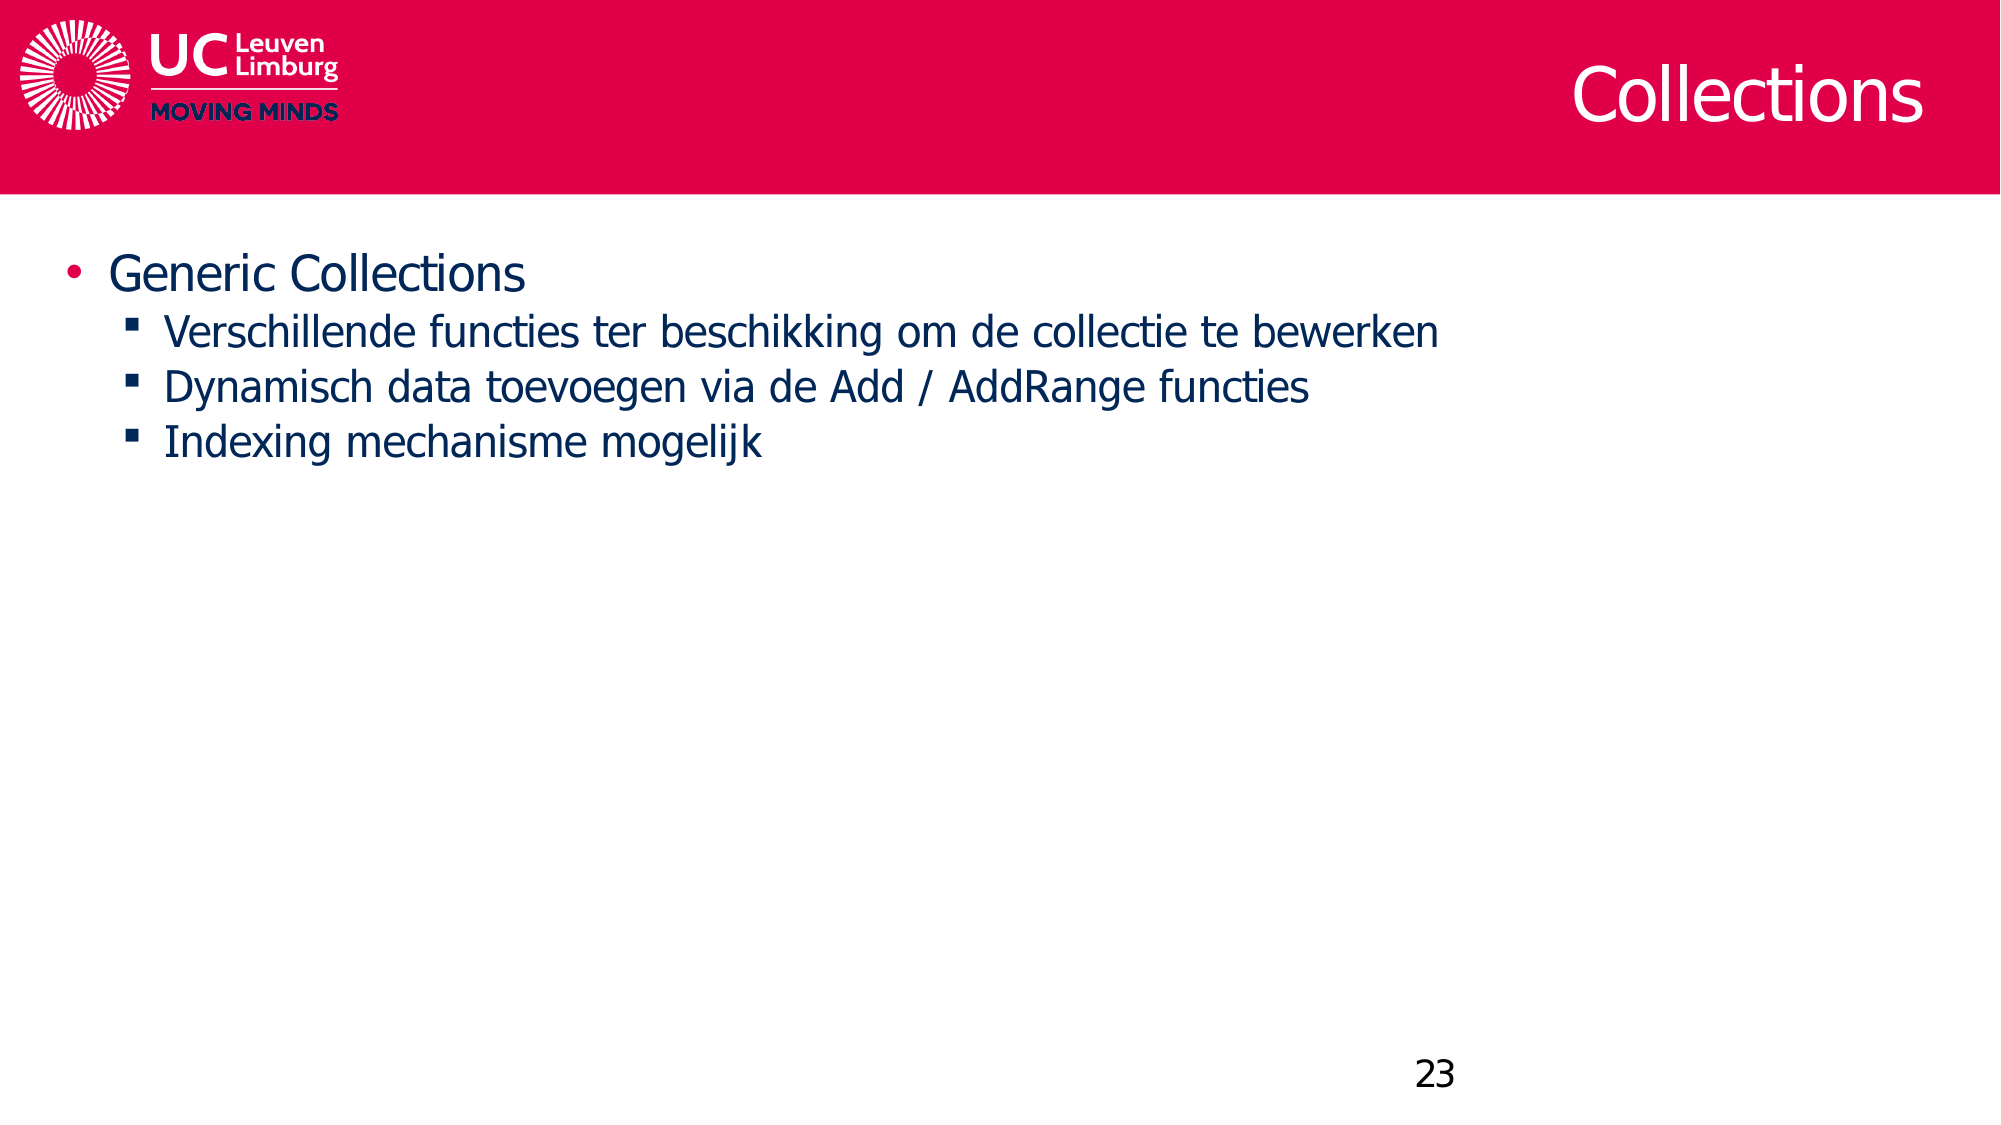

# Collections
Generic Collections
Verschillende functies ter beschikking om de collectie te bewerken
Dynamisch data toevoegen via de Add / AddRange functies
Indexing mechanisme mogelijk
23